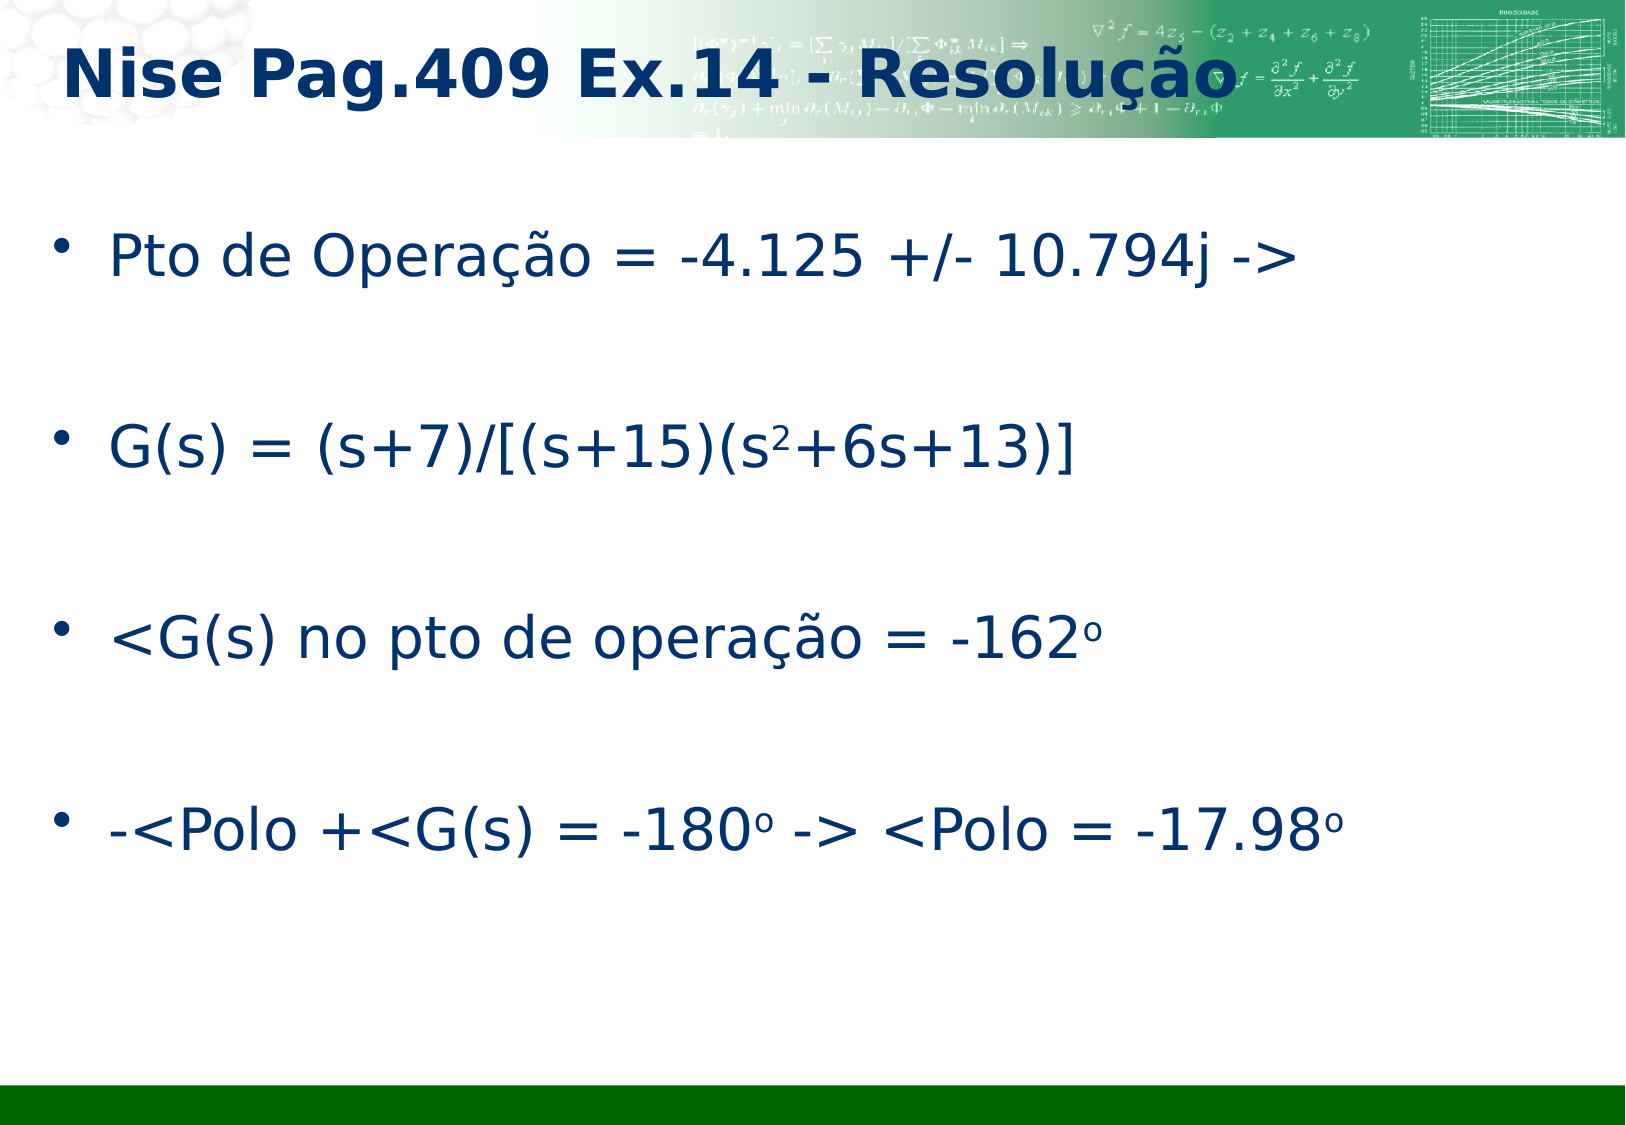

# Nise Pag.409 Ex.14 - Resolução
Pto de Operação = -4.125 +/- 10.794j ->

G(s) = (s+7)/[(s+15)(s2+6s+13)]

<G(s) no pto de operação = -162o

-<Polo +<G(s) = -180o -> <Polo = -17.98o